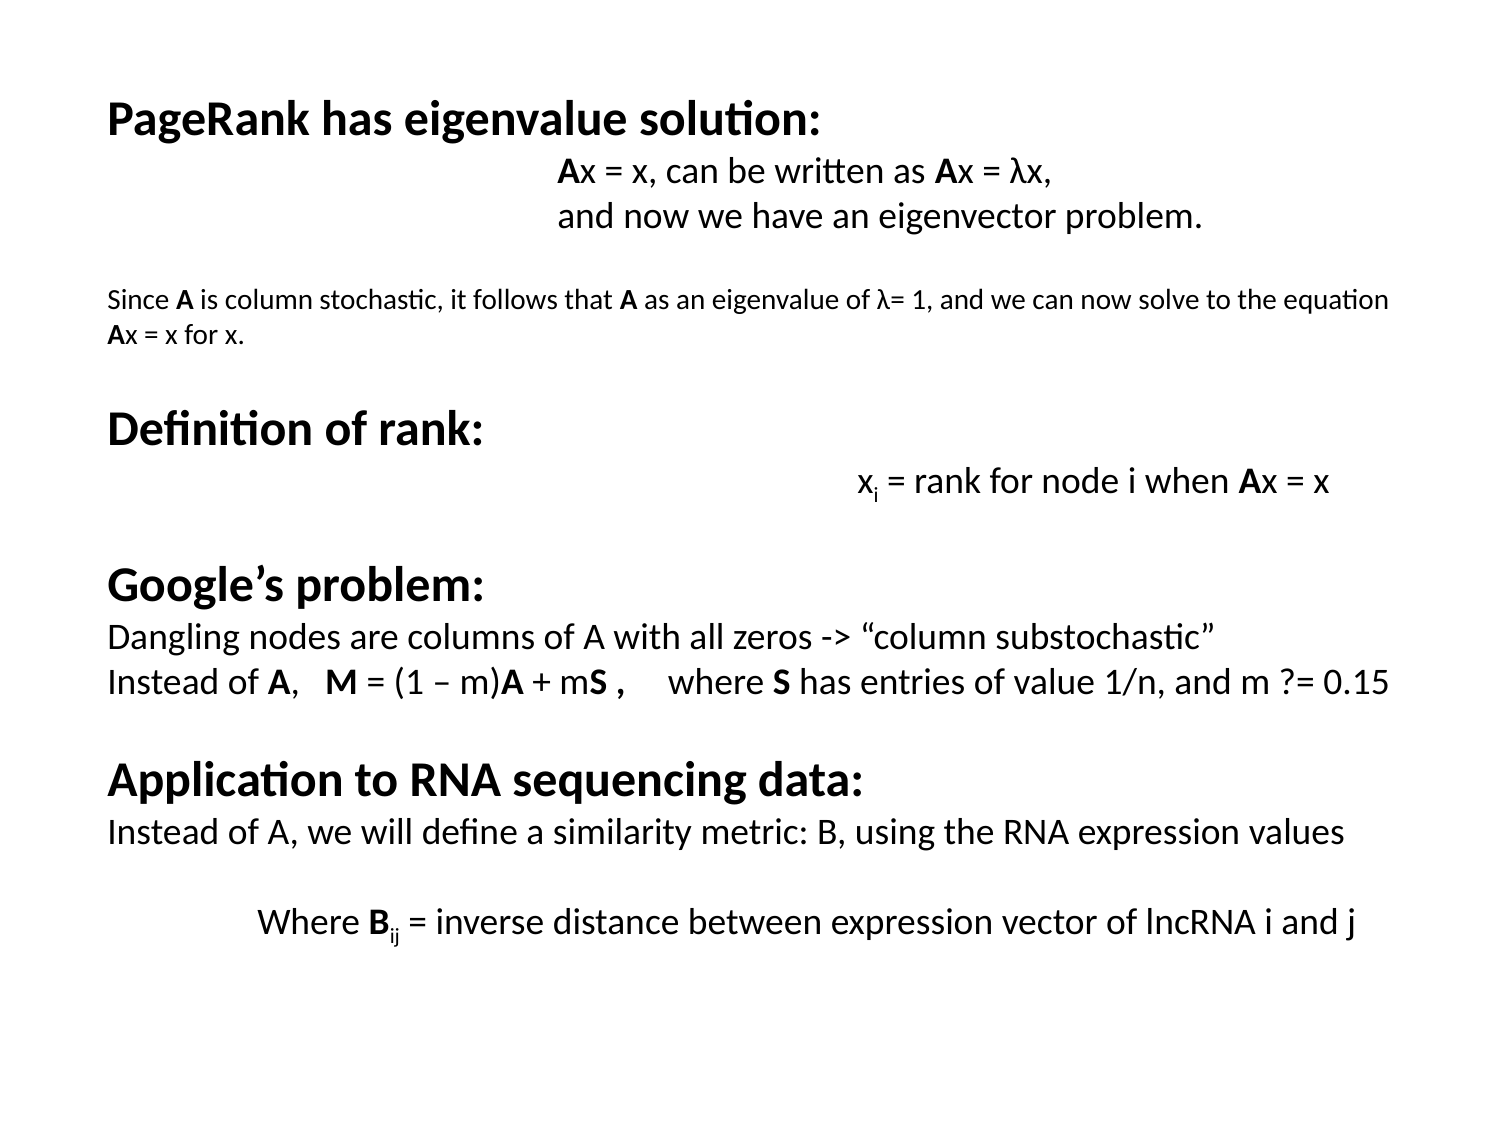

PageRank has eigenvalue solution:
			Ax = x, can be written as Ax = λx,
			and now we have an eigenvector problem.

Since A is column stochastic, it follows that A as an eigenvalue of λ= 1, and we can now solve to the equation Ax = x for x.

Definition of rank:
					xi = rank for node i when Ax = x

Google’s problem:
Dangling nodes are columns of A with all zeros -> “column substochastic”
Instead of A,   M = (1 – m)A + mS ,     where S has entries of value 1/n, and m ?= 0.15

Application to RNA sequencing data:
Instead of A, we will define a similarity metric: B, using the RNA expression values

	Where Bij = inverse distance between expression vector of lncRNA i and j